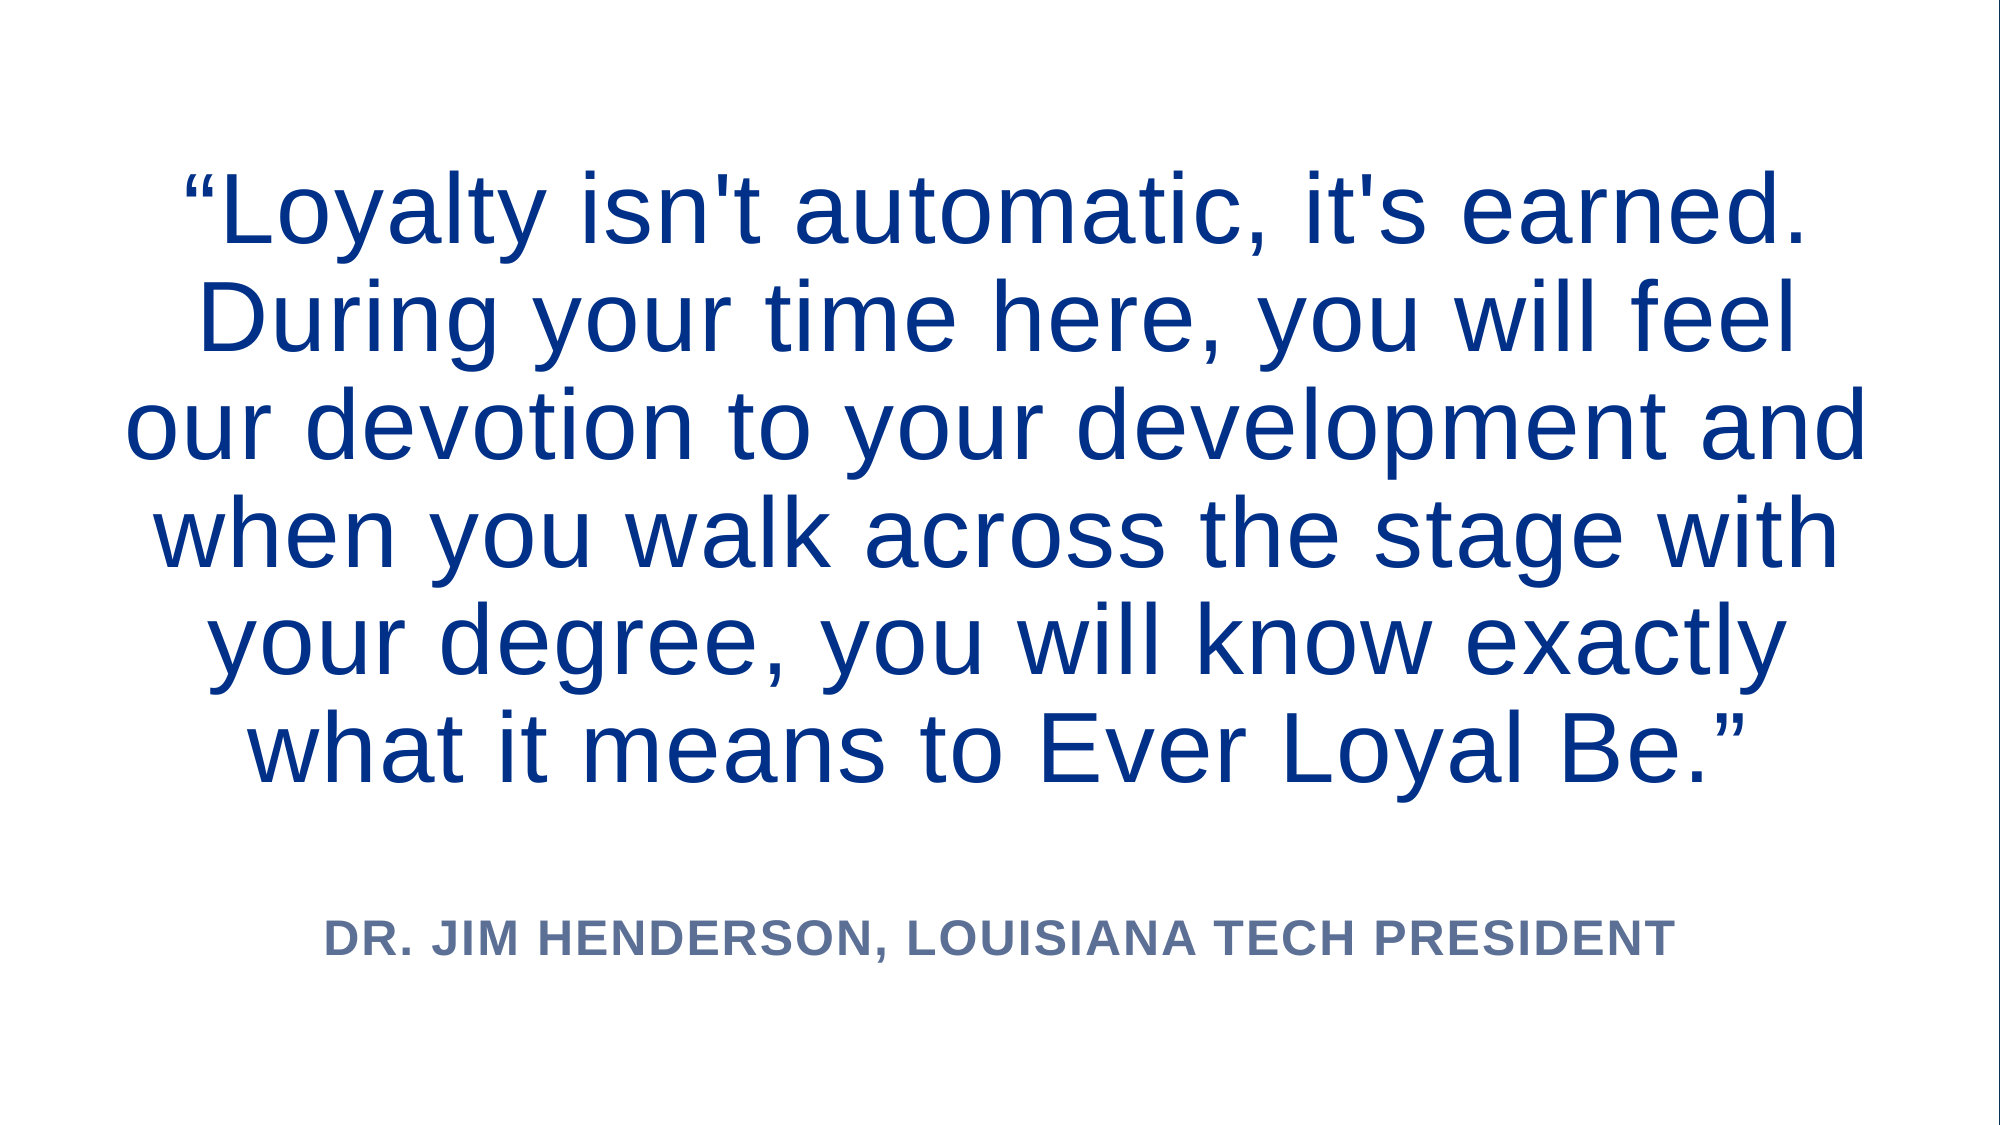

# “Loyalty isn't automatic, it's earned. During your time here, you will feel our devotion to your development and when you walk across the stage with your degree, you will know exactly what it means to Ever Loyal Be.” DR. JIM HENDERSON, LOUISIANA TECH PRESIDENT